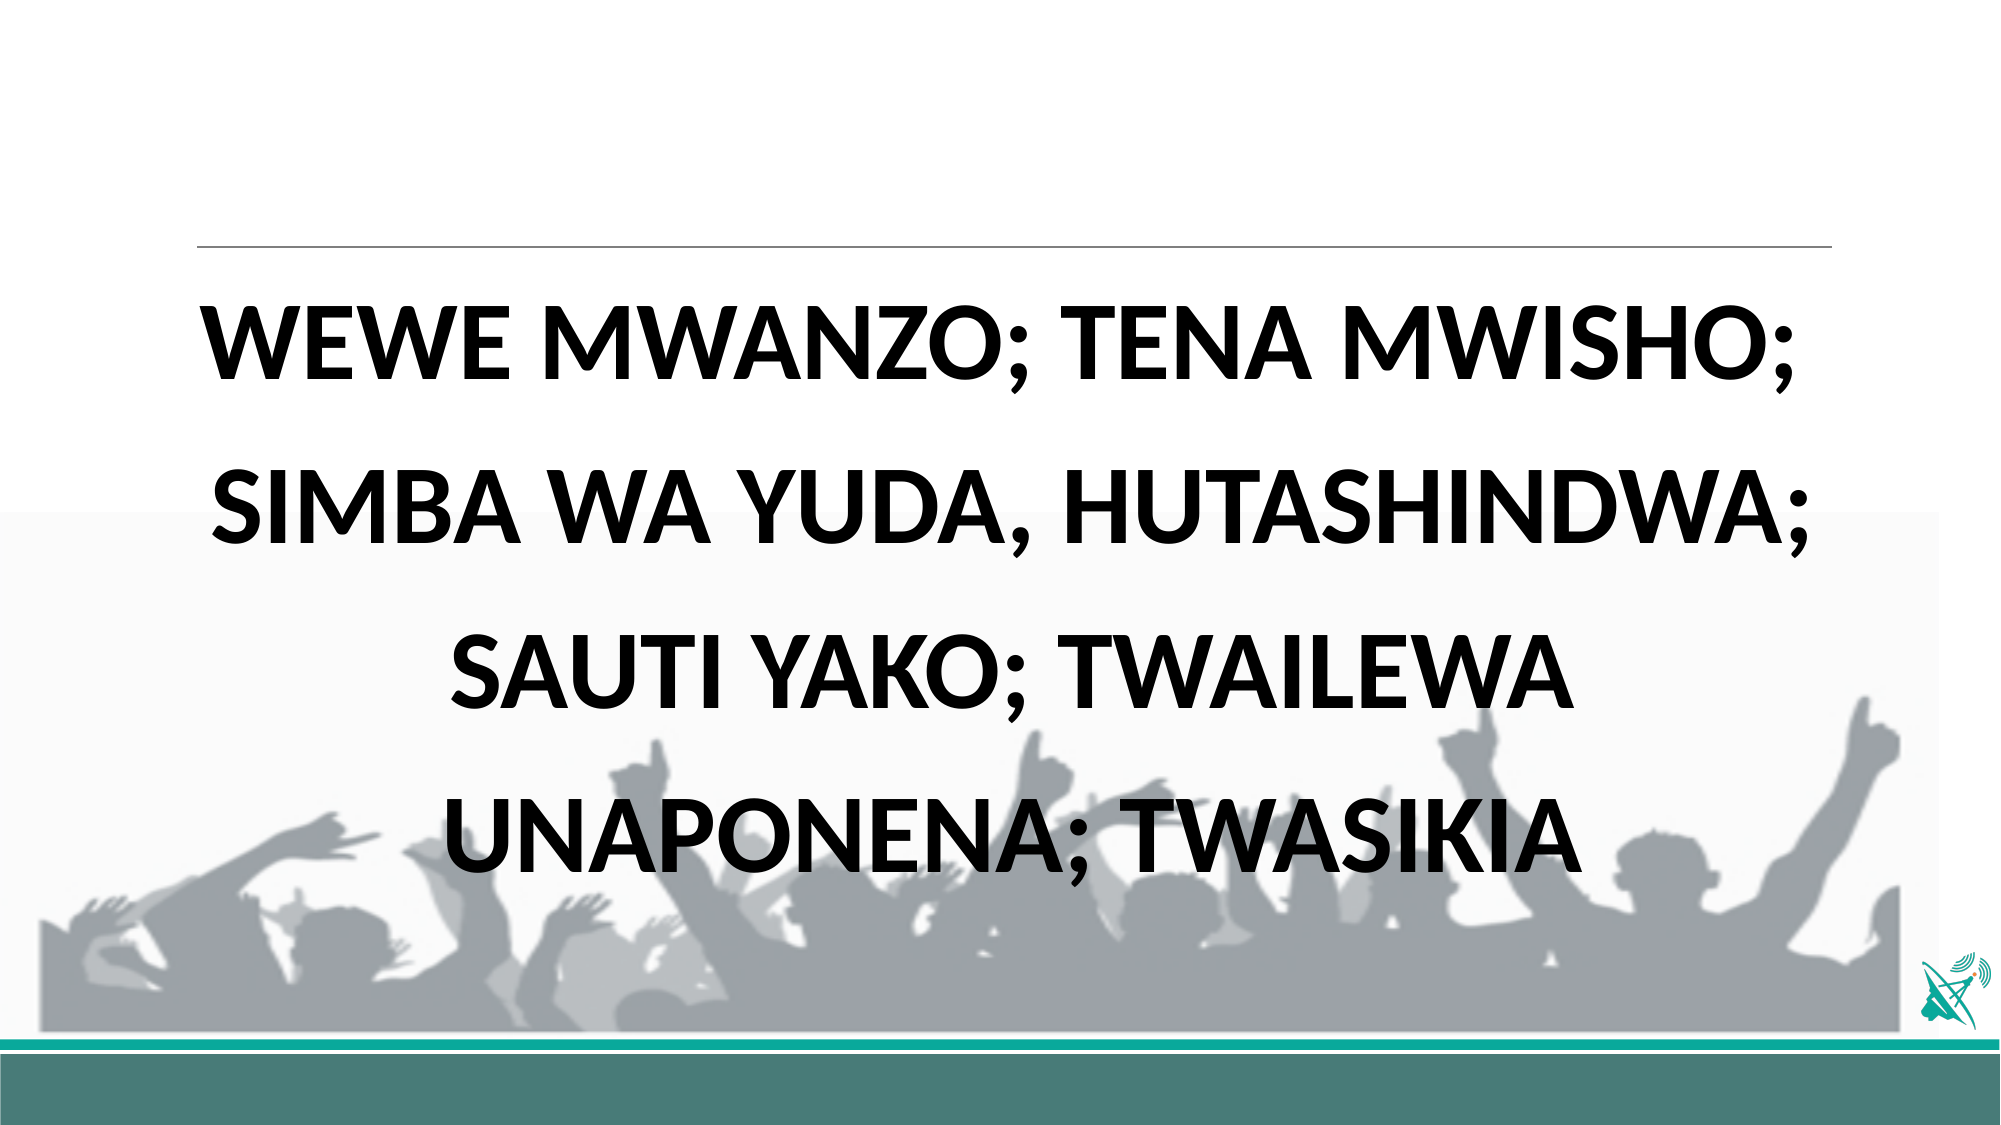

WEWE MWANZO; TENA MWISHO;
SIMBA WA YUDA, HUTASHINDWA;
SAUTI YAKO; TWAILEWA
UNAPONENA; TWASIKIA